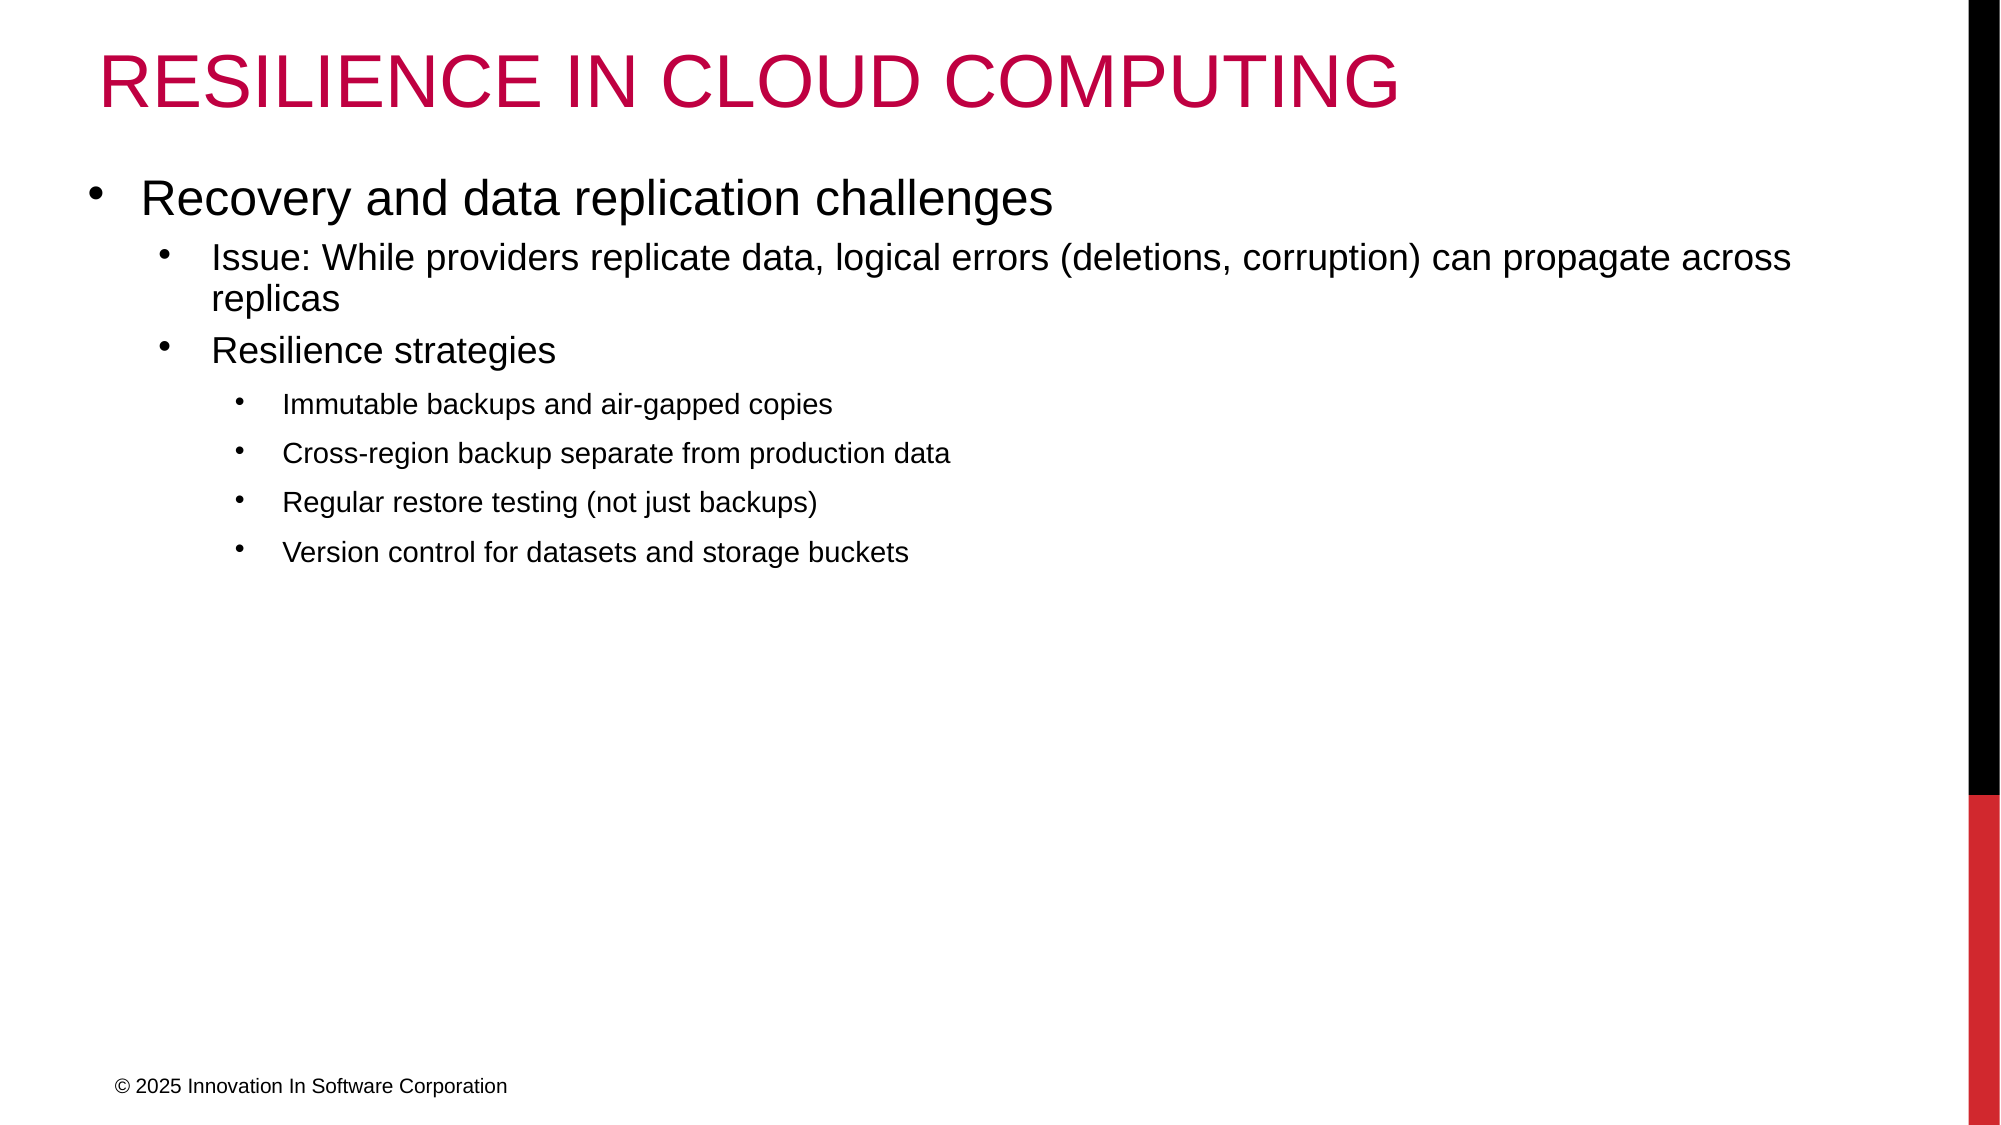

# resilience in Cloud Computing
Recovery and data replication challenges
Issue: While providers replicate data, logical errors (deletions, corruption) can propagate across replicas
Resilience strategies
Immutable backups and air-gapped copies
Cross-region backup separate from production data
Regular restore testing (not just backups)
Version control for datasets and storage buckets
© 2025 Innovation In Software Corporation